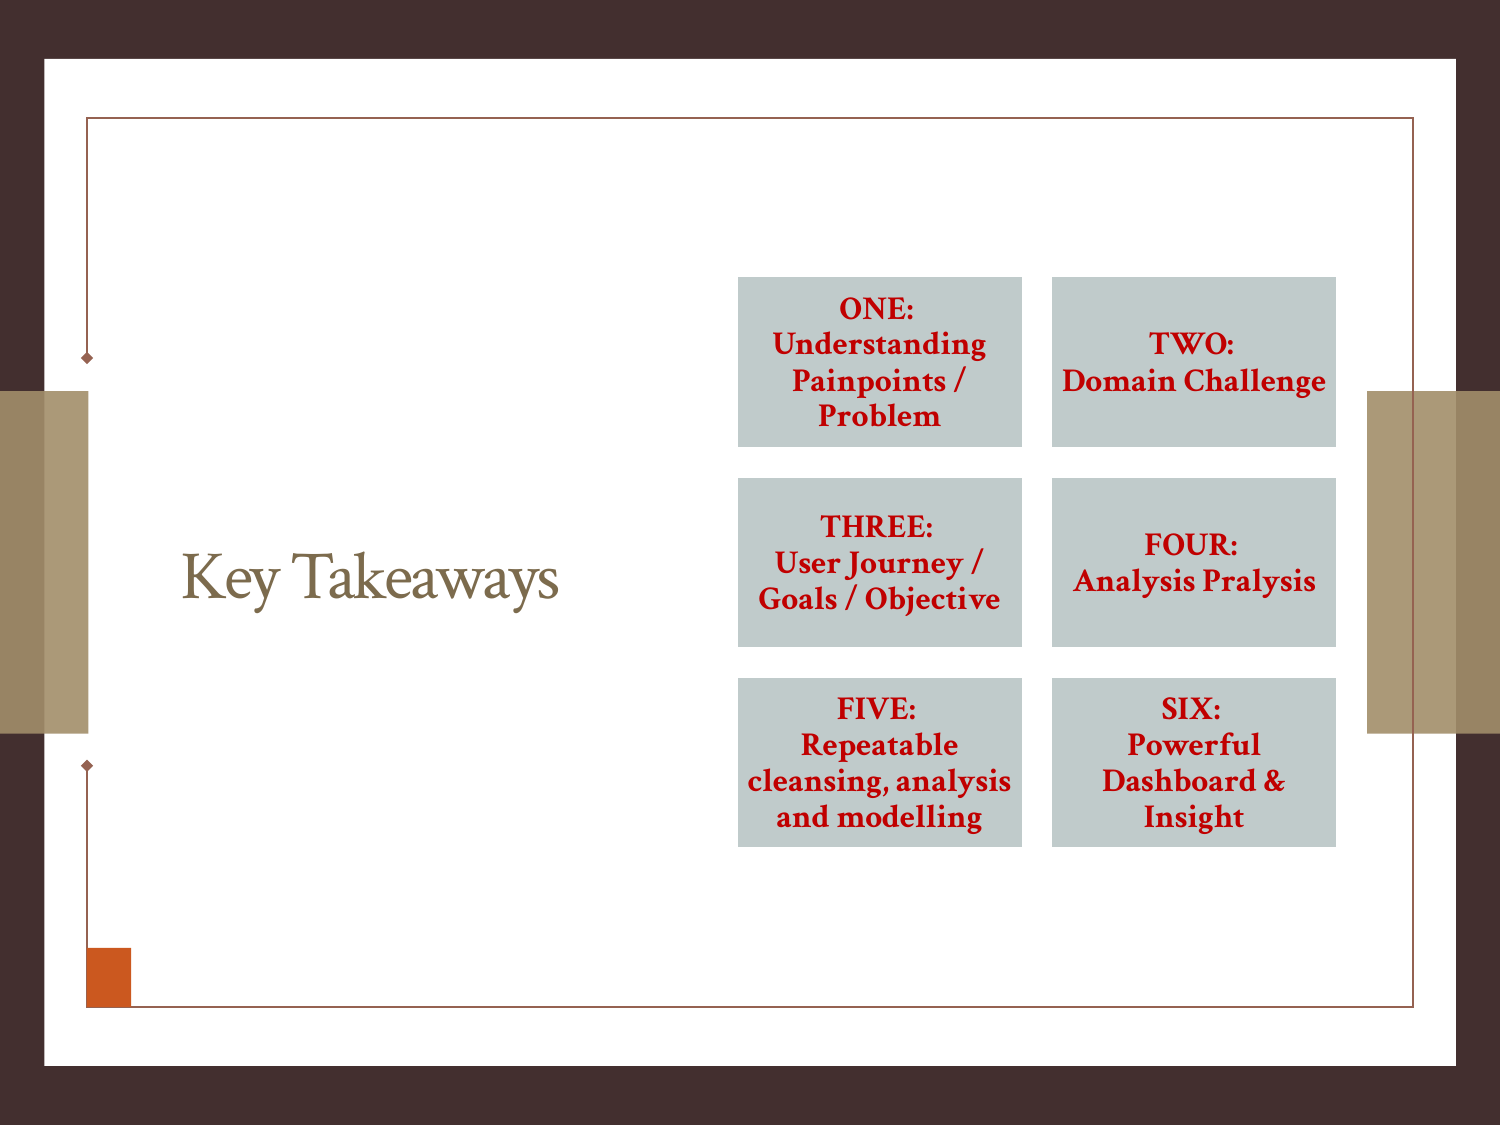

ONE:
Understanding Painpoints / Problem
TWO:
Domain Challenge
THREE:
User Journey / Goals / Objective
FOUR:
Analysis Pralysis
FIVE:
Repeatable cleansing, analysis and modelling
SIX:
Powerful Dashboard & Insight
# Key Takeaways